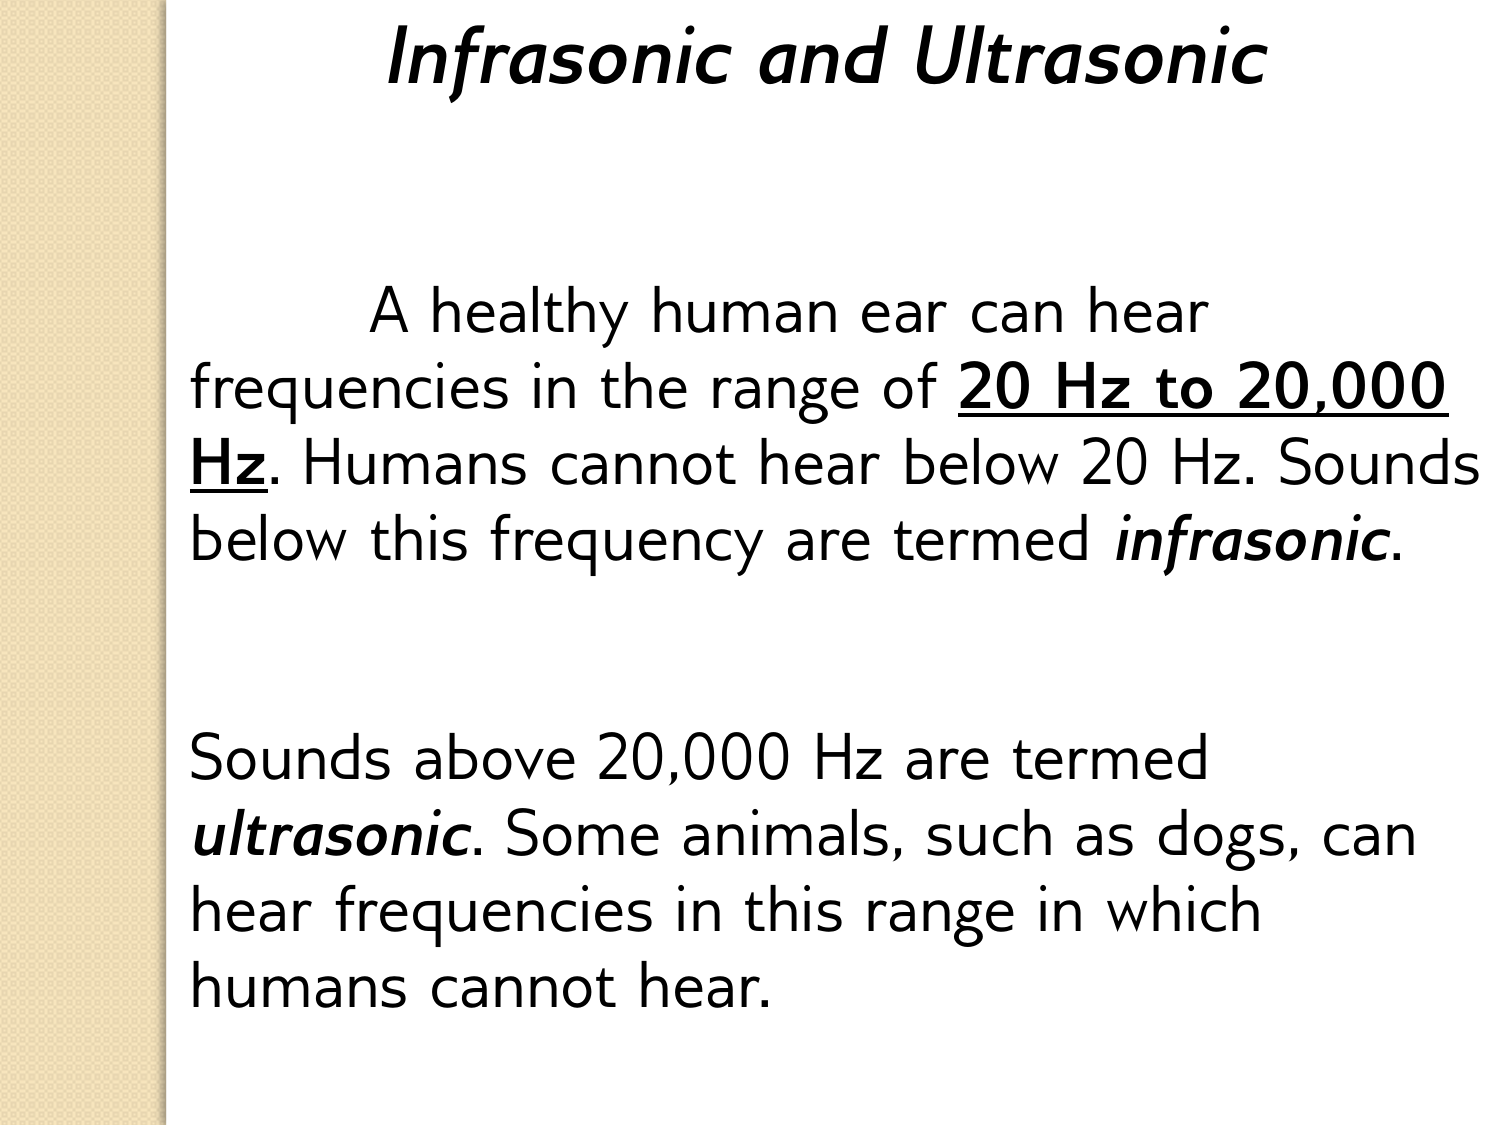

Infrasonic and Ultrasonic

         A healthy human ear can hear frequencies in the range of 20 Hz to 20,000 Hz. Humans cannot hear below 20 Hz. Sounds below this frequency are termed infrasonic.

Sounds above 20,000 Hz are termed ultrasonic. Some animals, such as dogs, can hear frequencies in this range in which humans cannot hear.